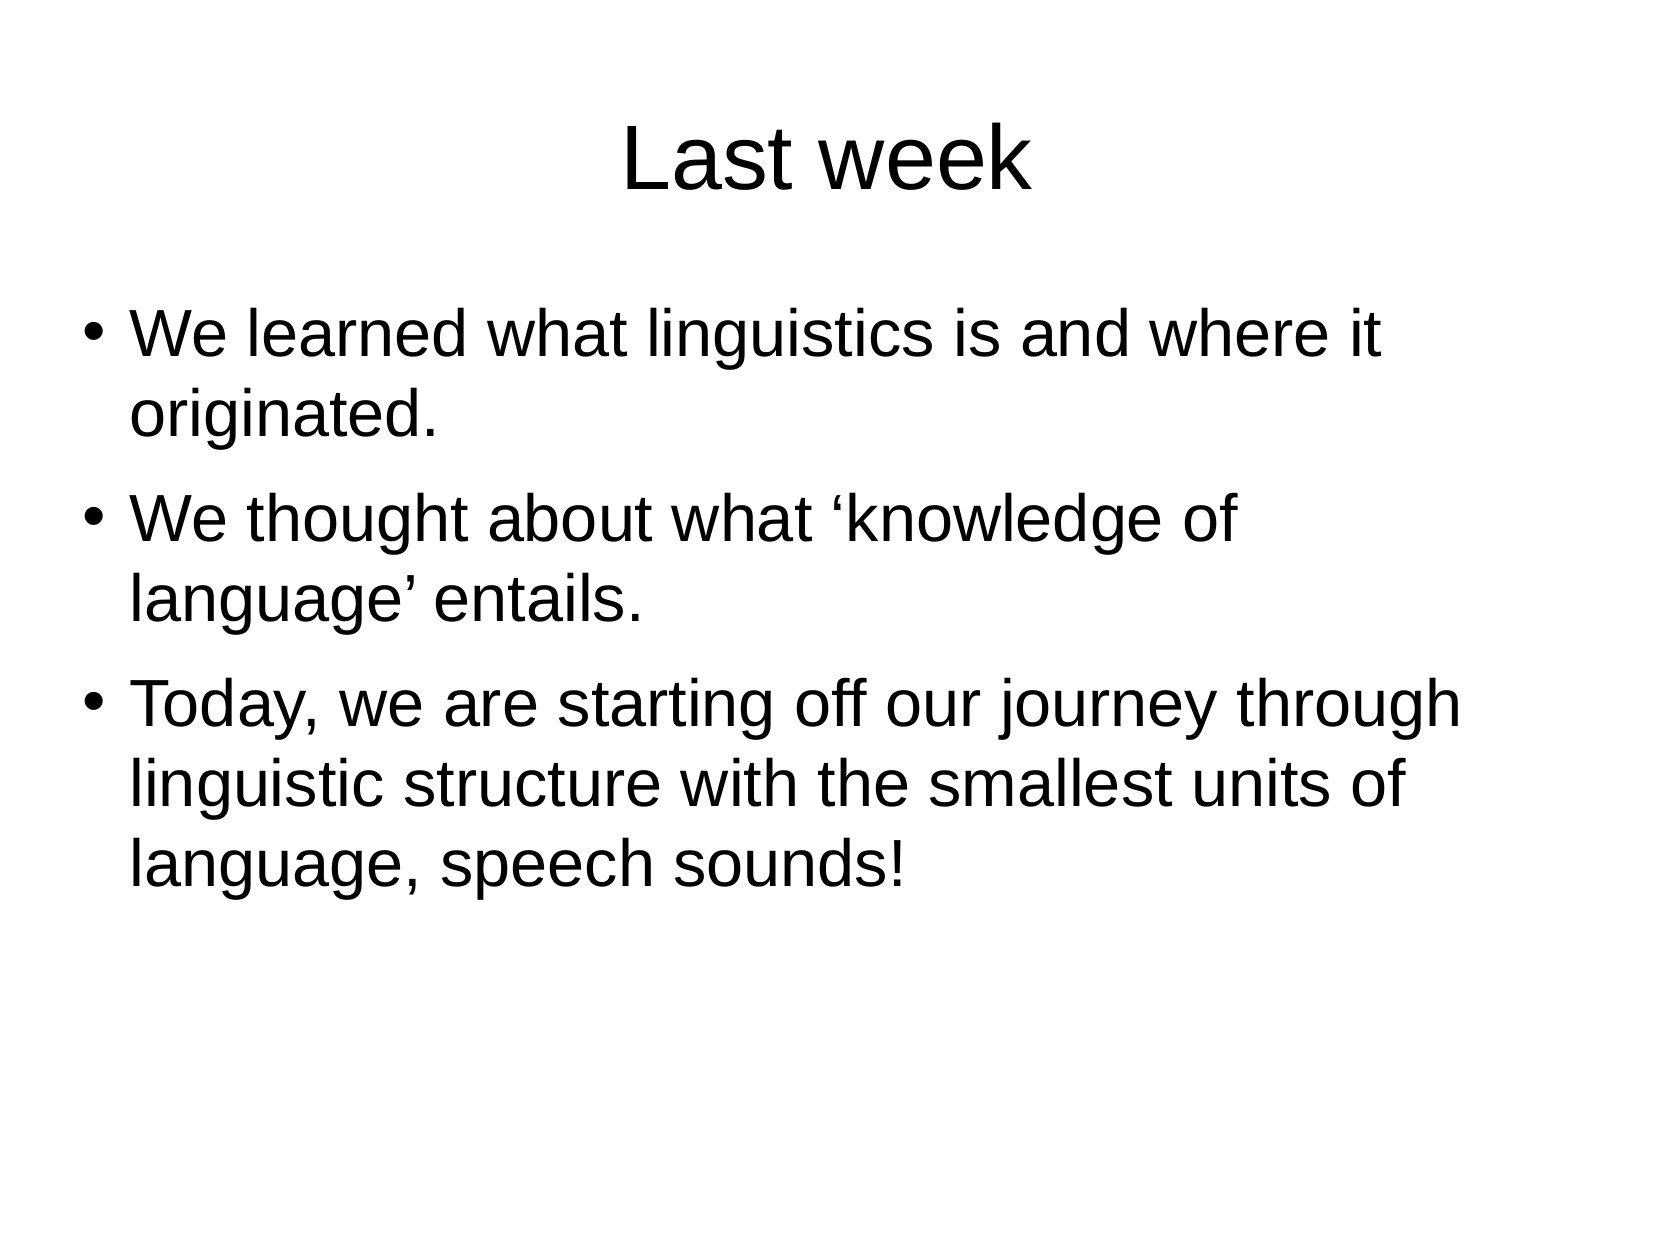

Last week
We learned what linguistics is and where it originated.
We thought about what ‘knowledge of language’ entails.
Today, we are starting off our journey through linguistic structure with the smallest units of language, speech sounds!